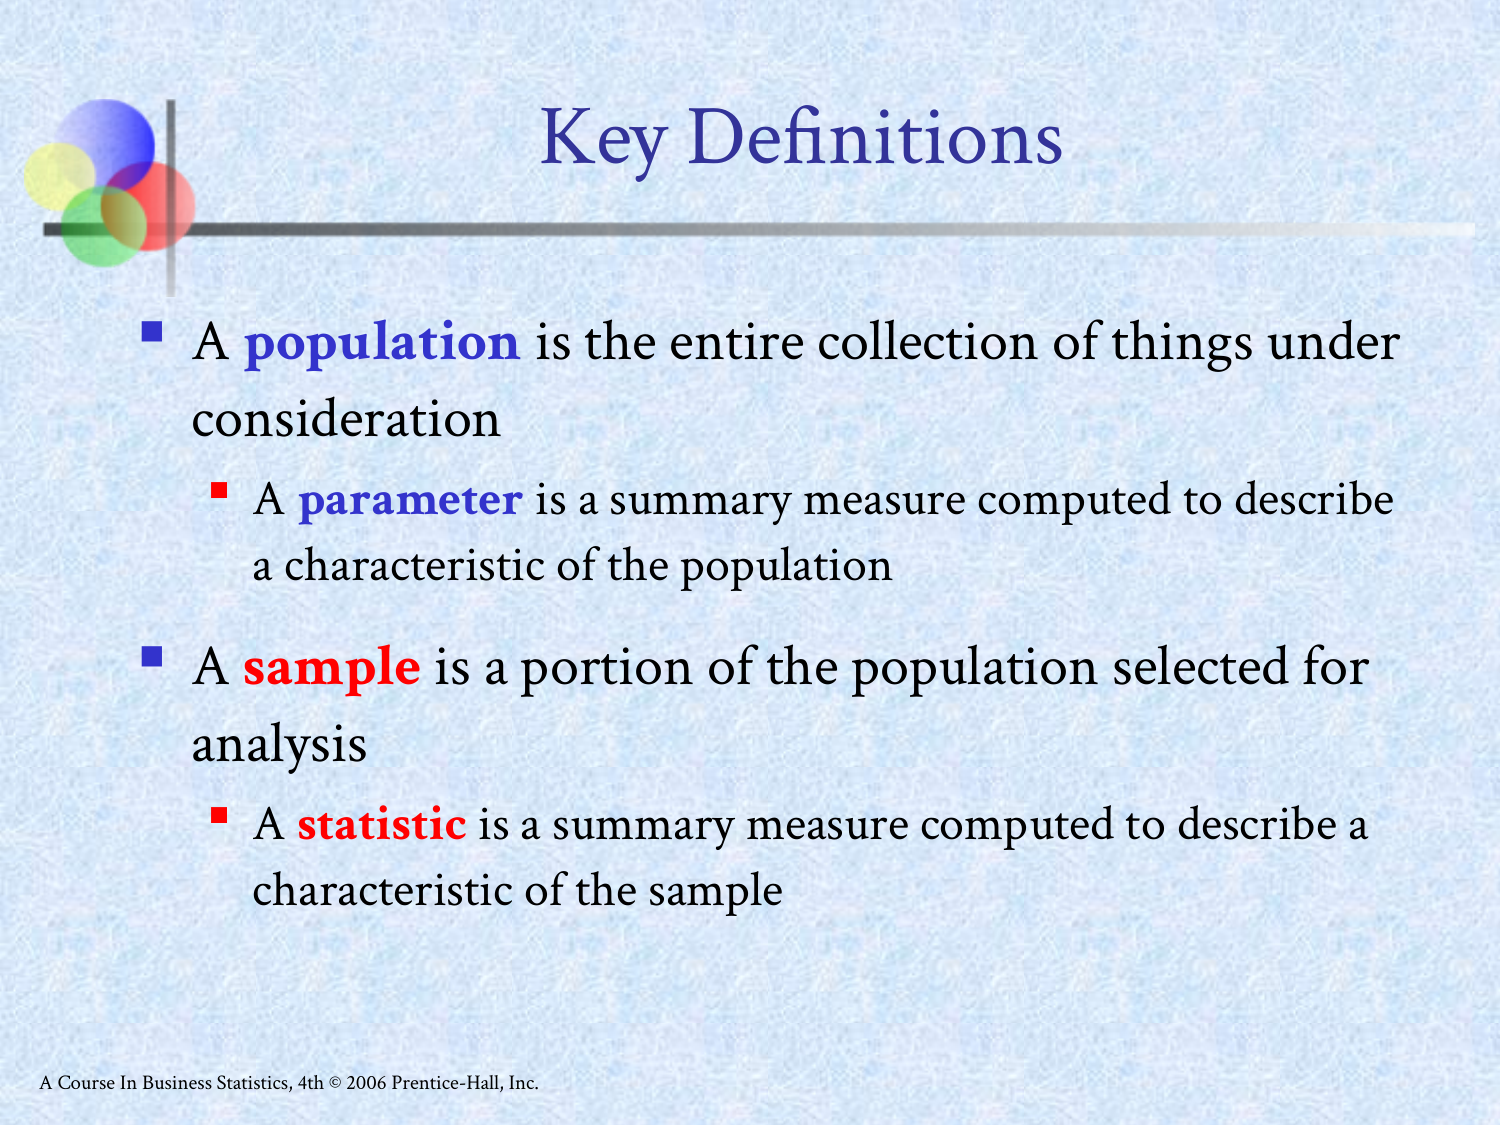

# Key Definitions
A population is the entire collection of things under consideration
A parameter is a summary measure computed to describe a characteristic of the population
A sample is a portion of the population selected for analysis
A statistic is a summary measure computed to describe a characteristic of the sample
A Course In Business Statistics, 4th © 2006 Prentice-Hall, Inc.